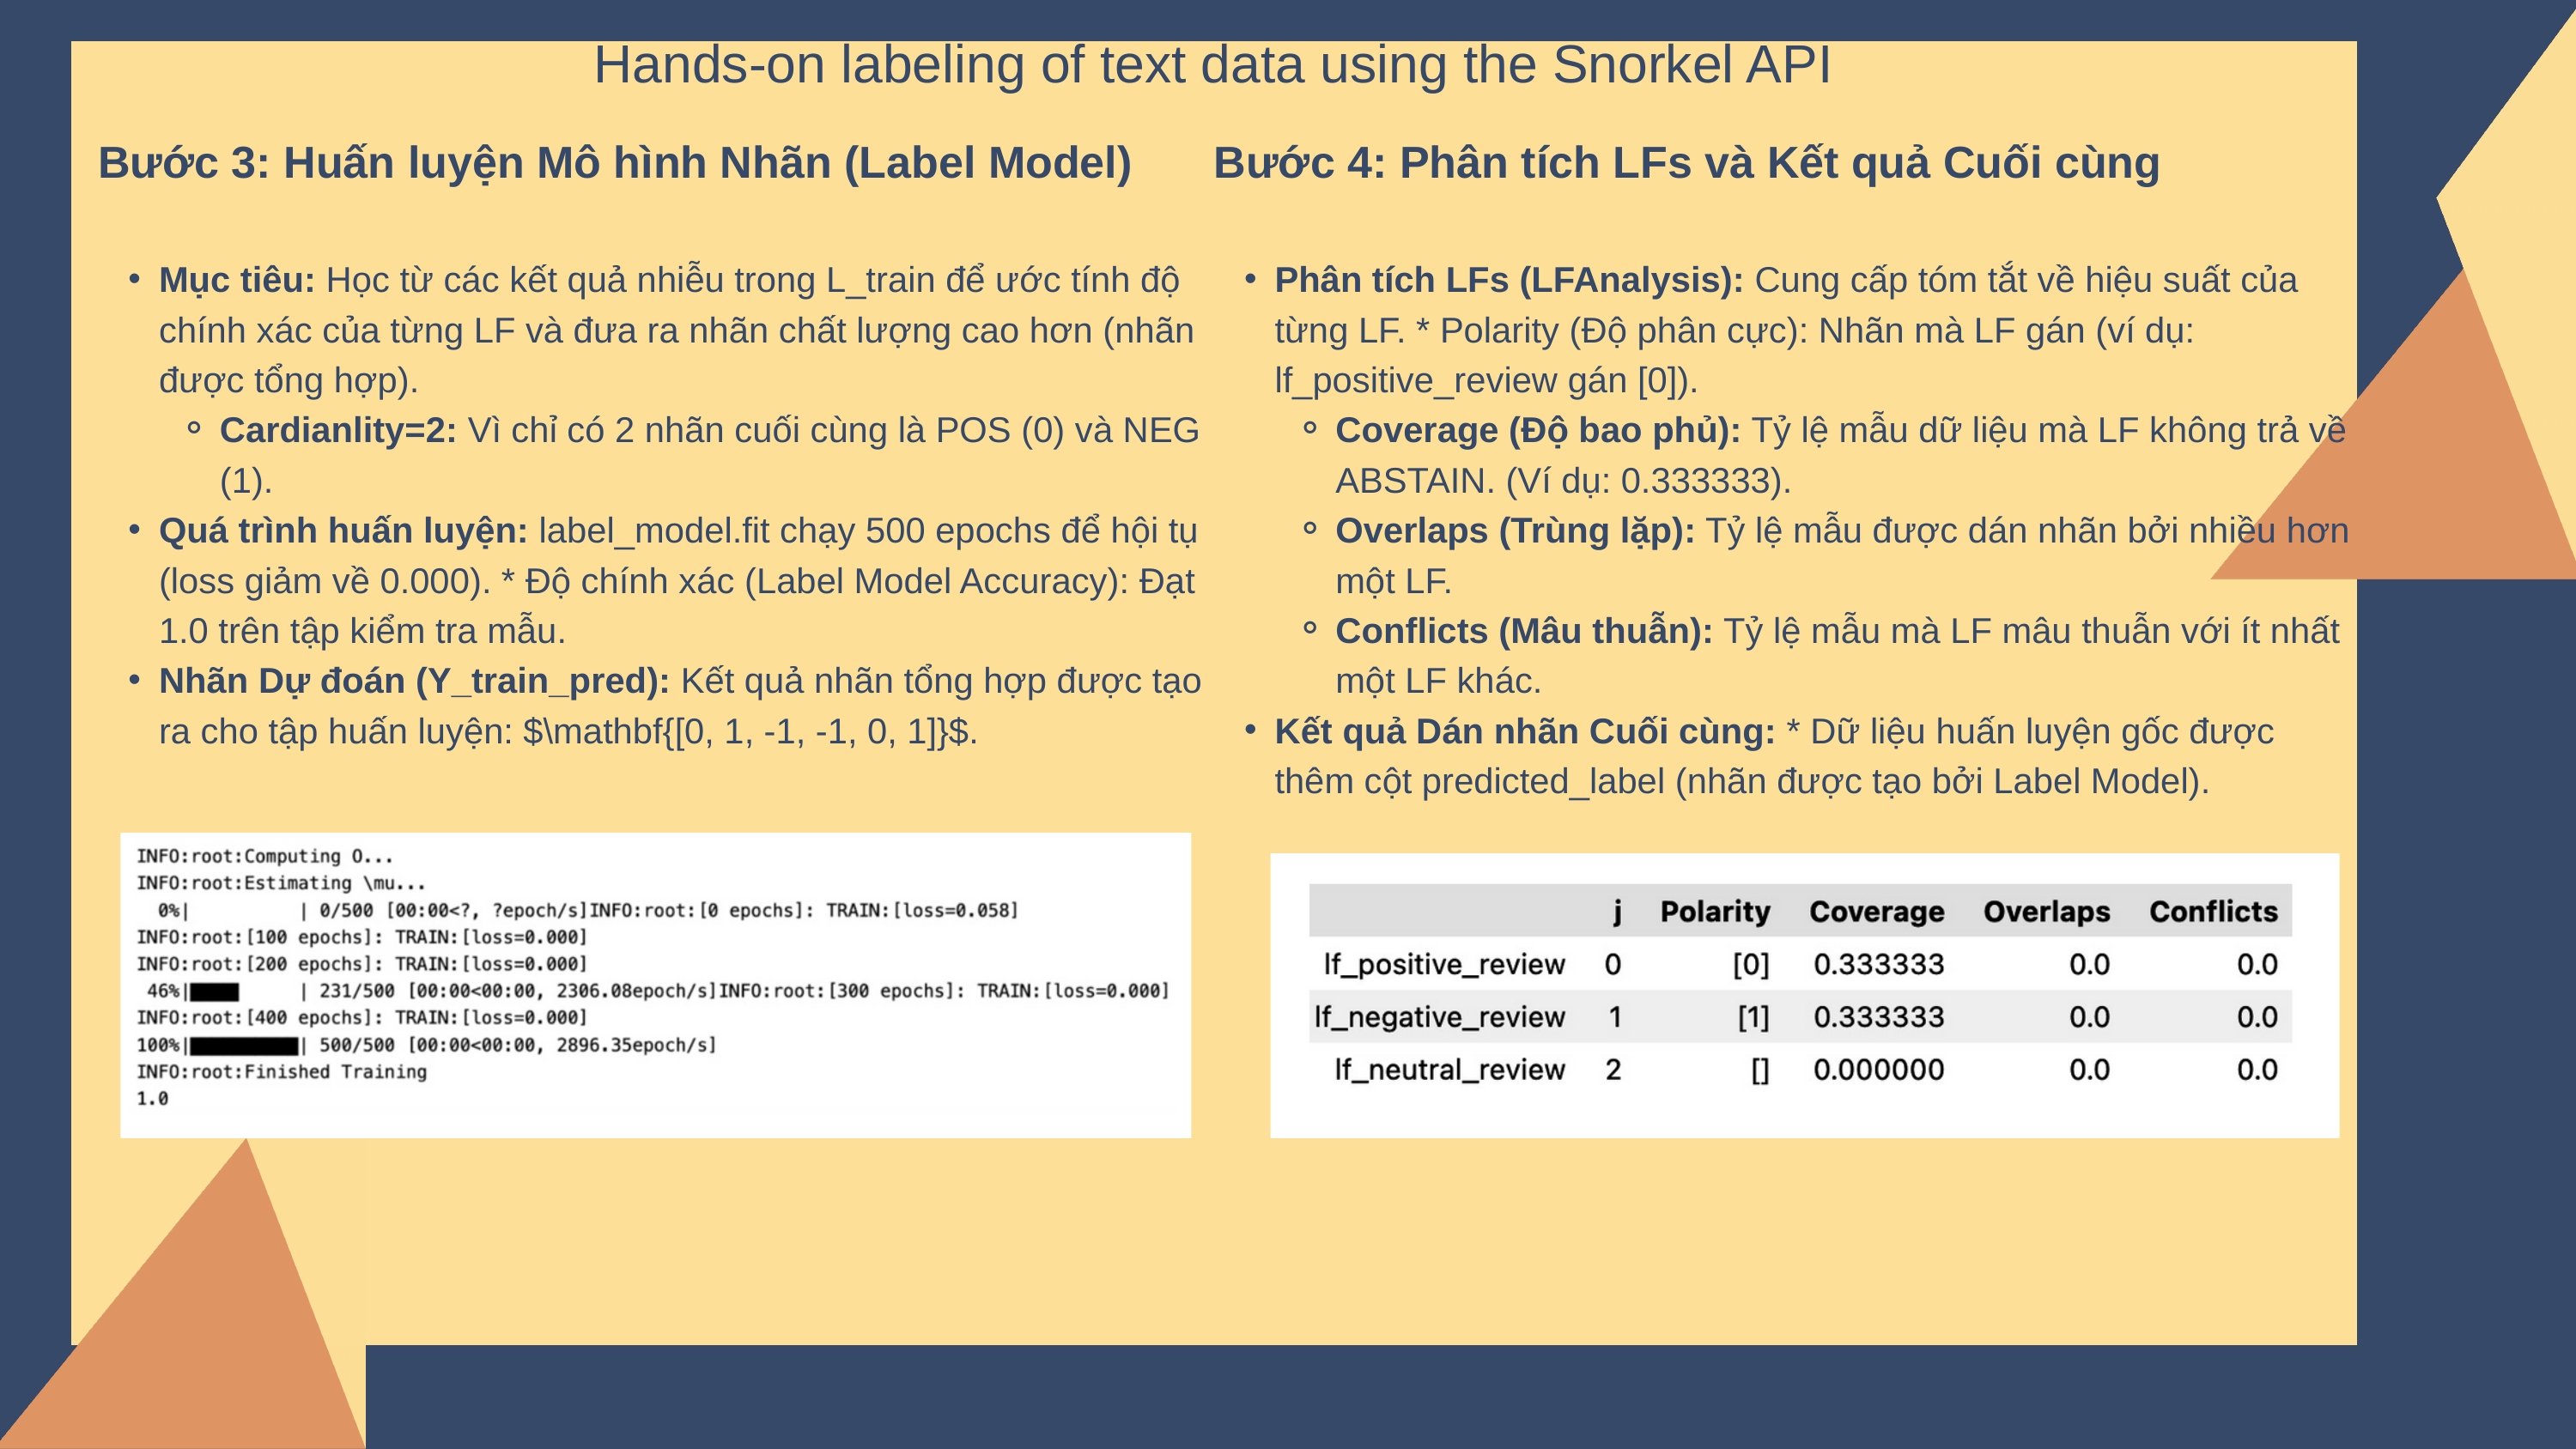

Hands-on labeling of text data using the Snorkel API

Bước 3: Huấn luyện Mô hình Nhãn (Label Model)

Mục tiêu: Học từ các kết quả nhiễu trong L_train để ước tính độ chính xác của từng LF và đưa ra nhãn chất lượng cao hơn (nhãn được tổng hợp).
Cardianlity=2: Vì chỉ có 2 nhãn cuối cùng là POS (0) và NEG (1).
Quá trình huấn luyện: label_model.fit chạy 500 epochs để hội tụ (loss giảm về 0.000). * Độ chính xác (Label Model Accuracy): Đạt 1.0 trên tập kiểm tra mẫu.
Nhãn Dự đoán (Y_train_pred): Kết quả nhãn tổng hợp được tạo ra cho tập huấn luyện: $\mathbf{[0, 1, -1, -1, 0, 1]}$.
Bước 4: Phân tích LFs và Kết quả Cuối cùng

Phân tích LFs (LFAnalysis): Cung cấp tóm tắt về hiệu suất của từng LF. * Polarity (Độ phân cực): Nhãn mà LF gán (ví dụ: lf_positive_review gán [0]).
Coverage (Độ bao phủ): Tỷ lệ mẫu dữ liệu mà LF không trả về ABSTAIN. (Ví dụ: 0.333333).
Overlaps (Trùng lặp): Tỷ lệ mẫu được dán nhãn bởi nhiều hơn một LF.
Conflicts (Mâu thuẫn): Tỷ lệ mẫu mà LF mâu thuẫn với ít nhất một LF khác.
Kết quả Dán nhãn Cuối cùng: * Dữ liệu huấn luyện gốc được thêm cột predicted_label (nhãn được tạo bởi Label Model).